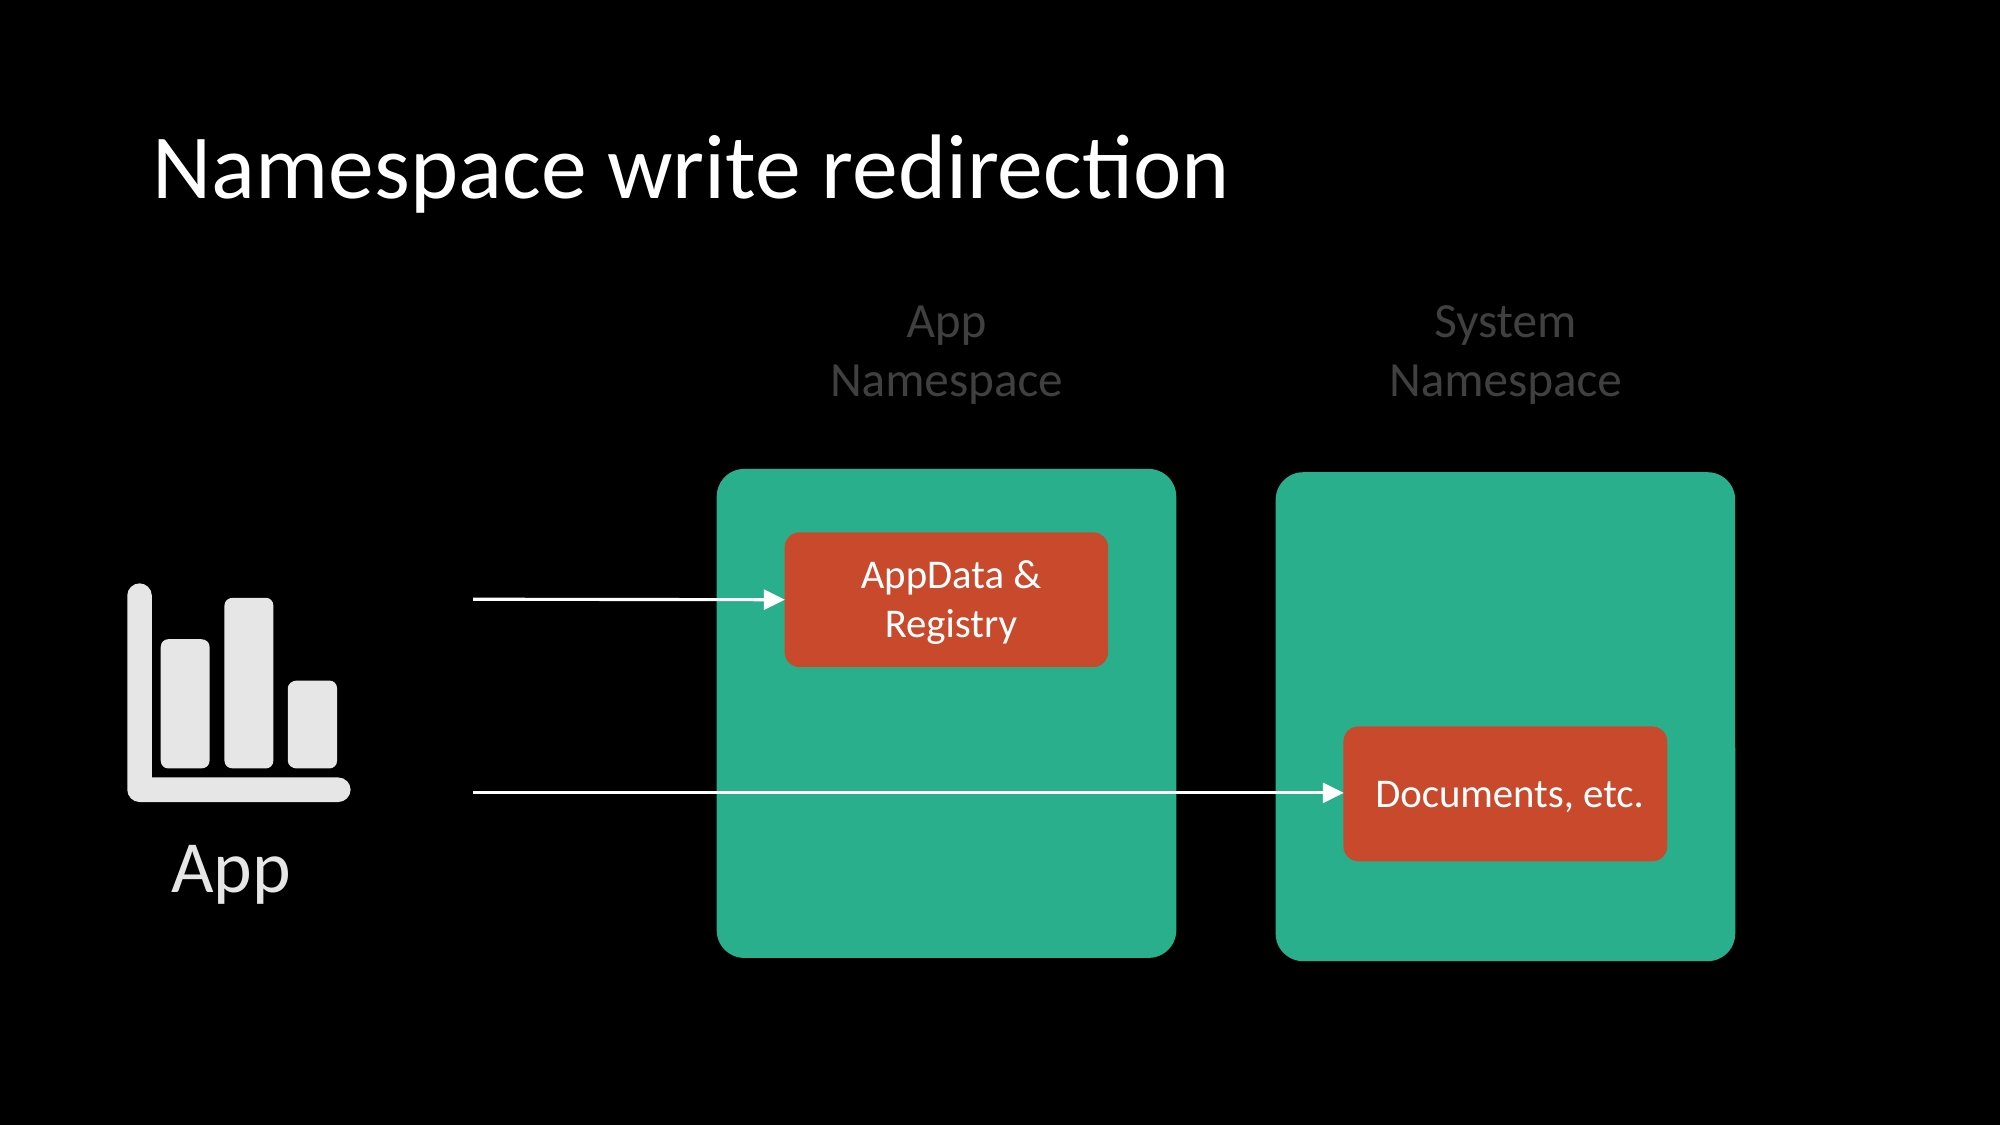

# Namespace write redirection
App
Namespace

AppData & Registry
System
Namespace

Documents, etc.

App